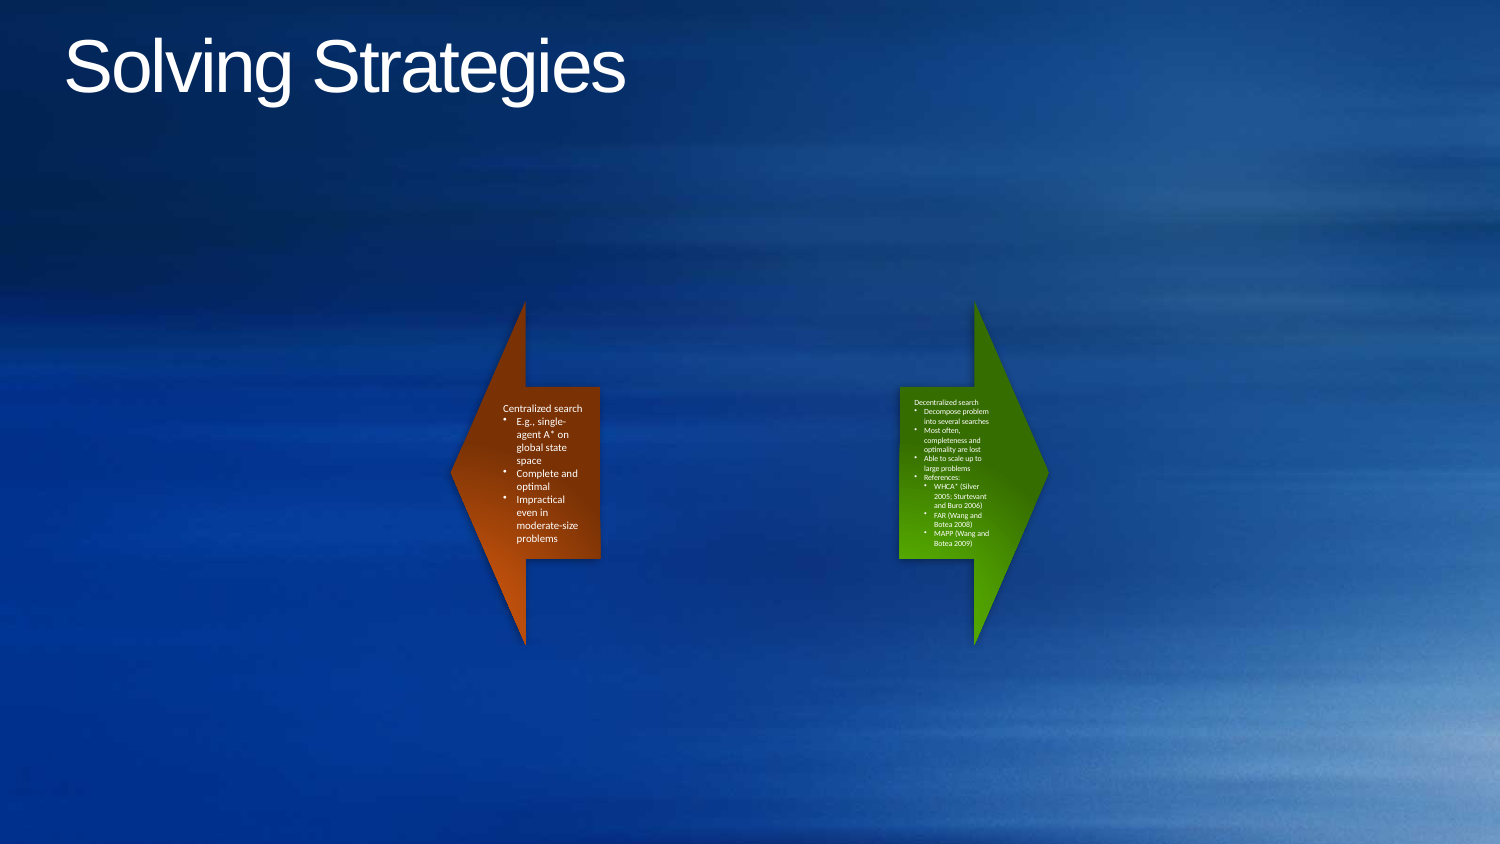

# Solving Strategies
Centralized search
E.g., single-agent A* on global state space
Complete and optimal
Impractical even in moderate-size problems
Decentralized search
Decompose problem into several searches
Most often, completeness and optimality are lost
Able to scale up to large problems
References:
WHCA* (Silver 2005; Sturtevant and Buro 2006)
FAR (Wang and Botea 2008)
MAPP (Wang and Botea 2009)